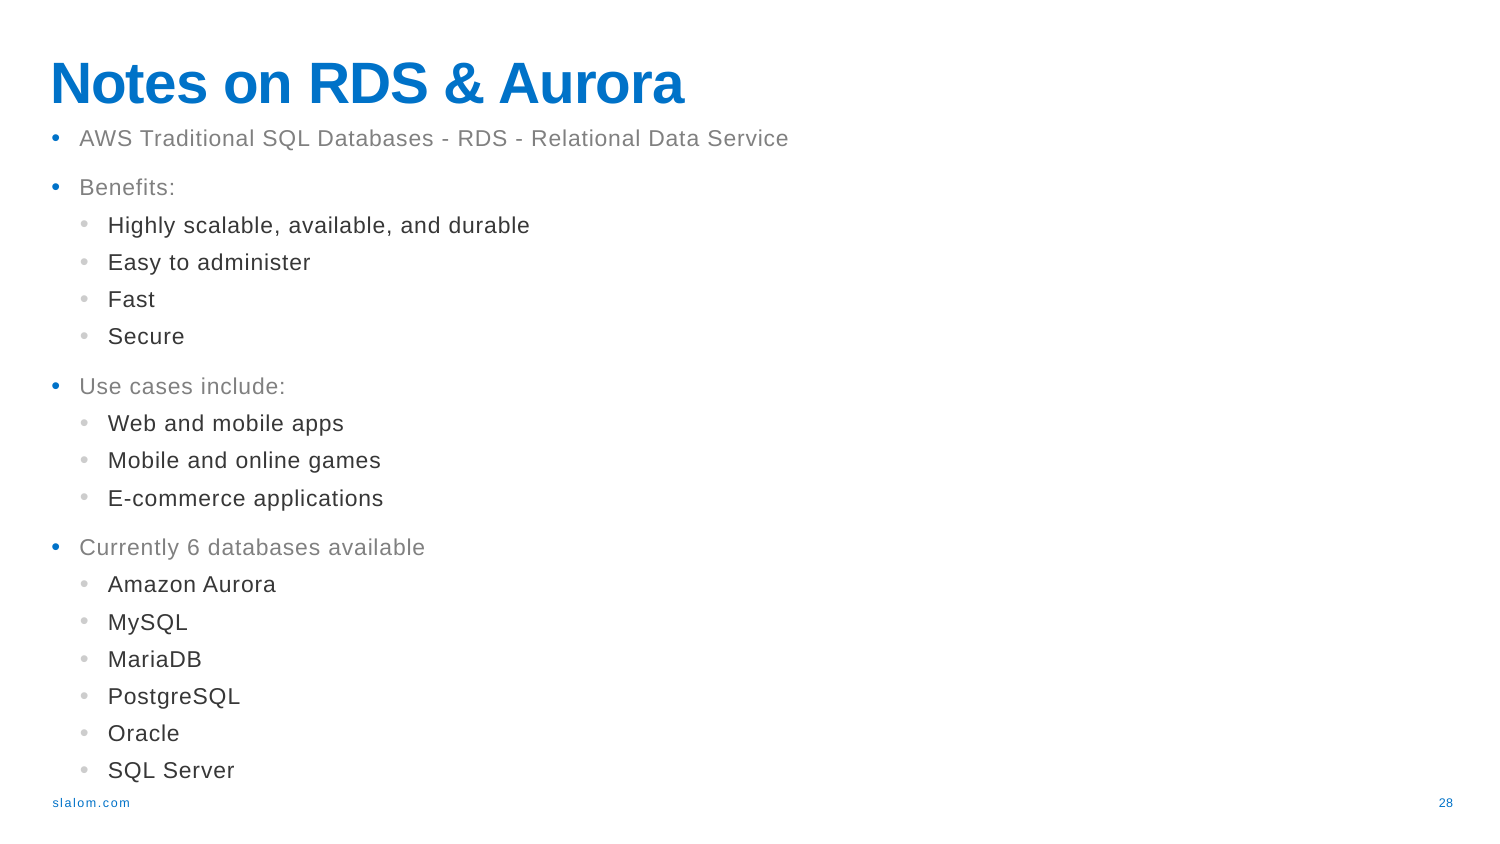

Notes on RDS & Aurora
AWS Traditional SQL Databases - RDS - Relational Data Service
Benefits:
Highly scalable, available, and durable
Easy to administer
Fast
Secure
Use cases include:
Web and mobile apps
Mobile and online games
E-commerce applications
Currently 6 databases available
Amazon Aurora
MySQL
MariaDB
PostgreSQL
Oracle
SQL Server
28